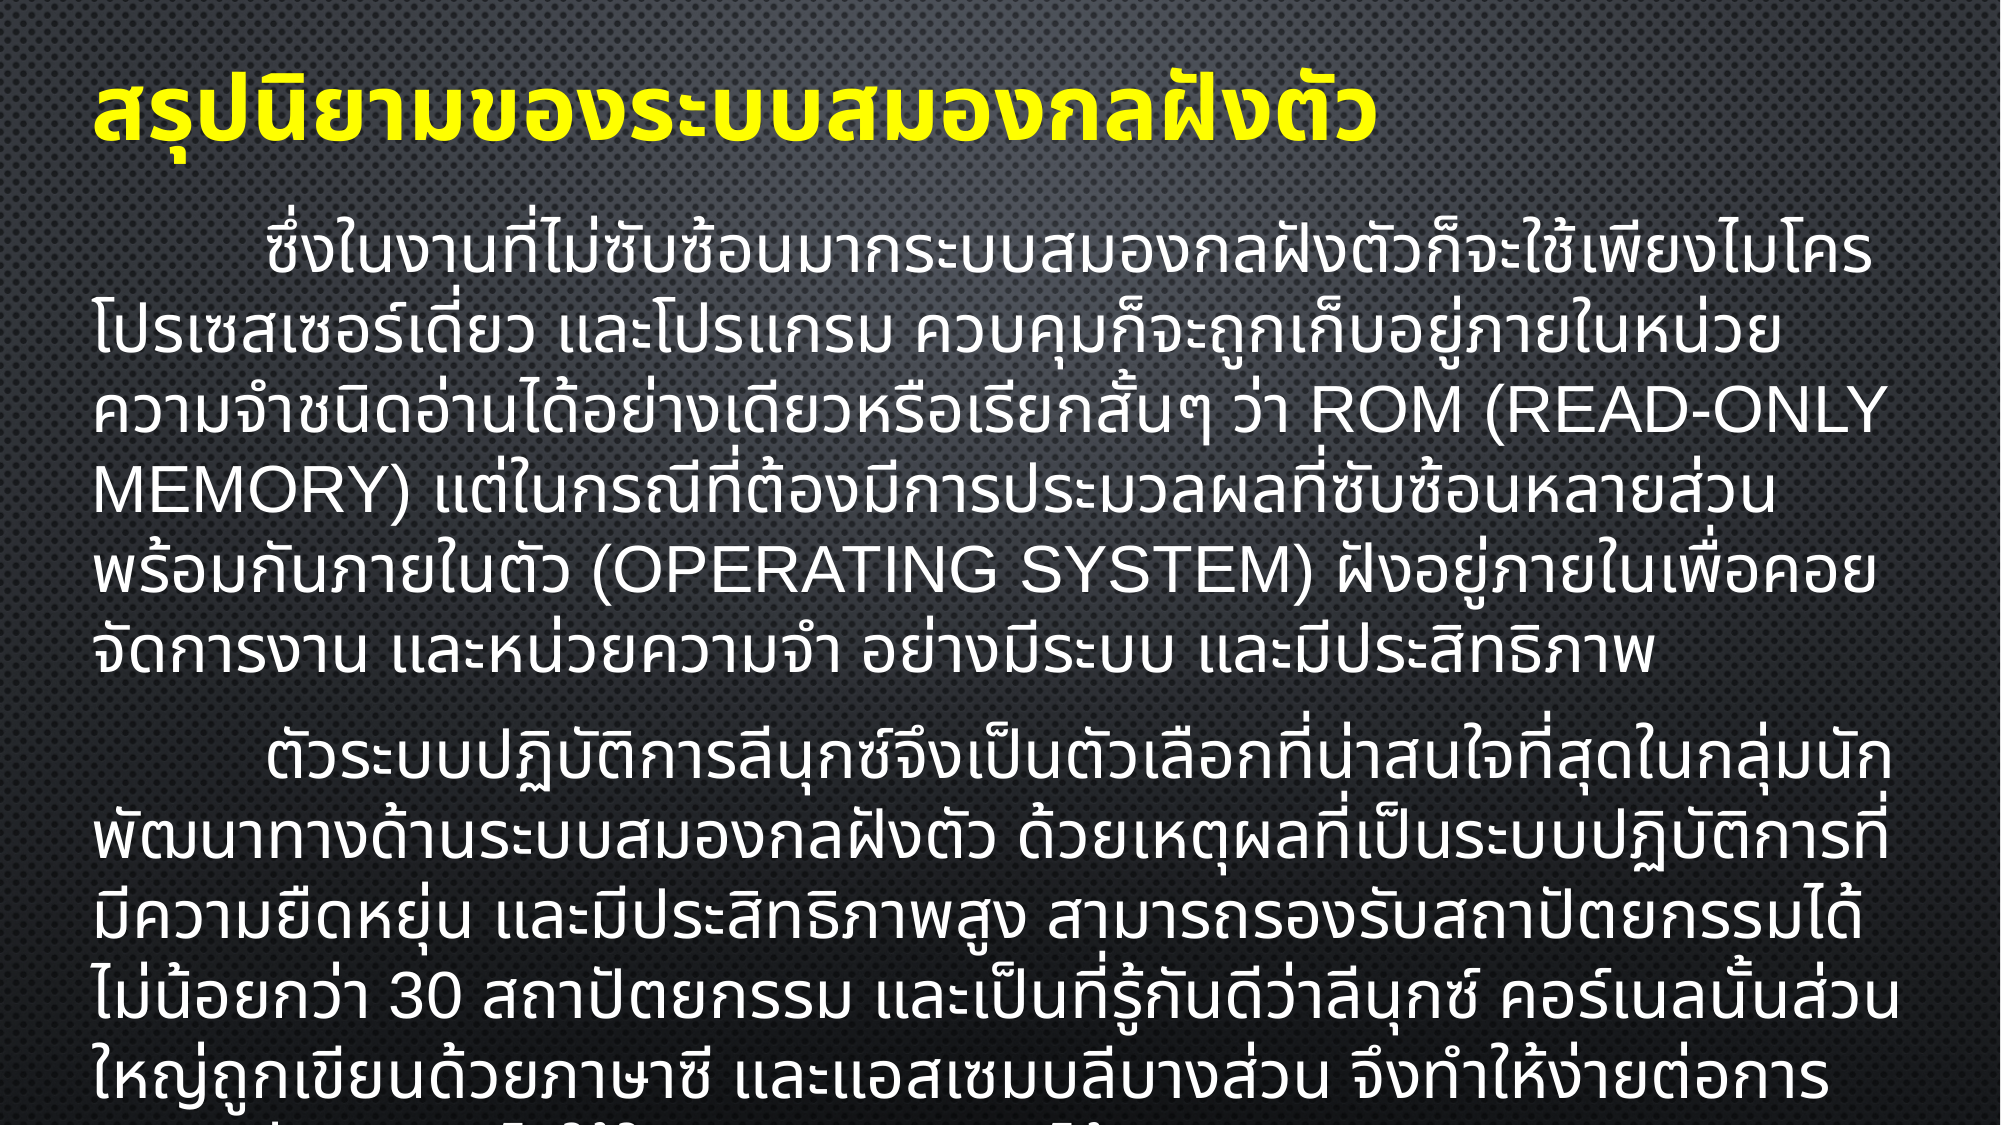

# สรุปนิยามของระบบสมองกลฝังตัว
          ซึ่งในงานที่ไม่ซับซ้อนมากระบบสมองกลฝังตัวก็จะใช้เพียงไมโครโปรเซสเซอร์เดี่ยว และโปรแกรม ควบคุมก็จะถูกเก็บอยู่ภายในหน่วยความจำชนิดอ่านได้อย่างเดียวหรือเรียกสั้นๆ ว่า ROM (Read-only Memory) แต่ในกรณีที่ต้องมีการประมวลผลที่ซับซ้อนหลายส่วนพร้อมกันภายในตัว (Operating System) ฝังอยู่ภายในเพื่อคอยจัดการงาน และหน่วยความจำ อย่างมีระบบ และมีประสิทธิภาพ
          ตัวระบบปฏิบัติการลีนุกซ์จึงเป็นตัวเลือกที่น่าสนใจที่สุดในกลุ่มนัก พัฒนาทางด้านระบบสมองกลฝังตัว ด้วยเหตุผลที่เป็นระบบปฏิบัติการที่มีความยืดหยุ่น และมีประสิทธิภาพสูง สามารถรองรับสถาปัตยกรรมได้ไม่น้อยกว่า 30 สถาปัตยกรรม และเป็นที่รู้กันดีว่าลีนุกซ์ คอร์เนลนั้นส่วนใหญ่ถูกเขียนด้วยภาษาซี และแอสเซมบลีบางส่วน จึงทำให้ง่ายต่อการปรับแต่ง และนำไปใช้ในสถาปัตยกรรมได้หลากหลาย